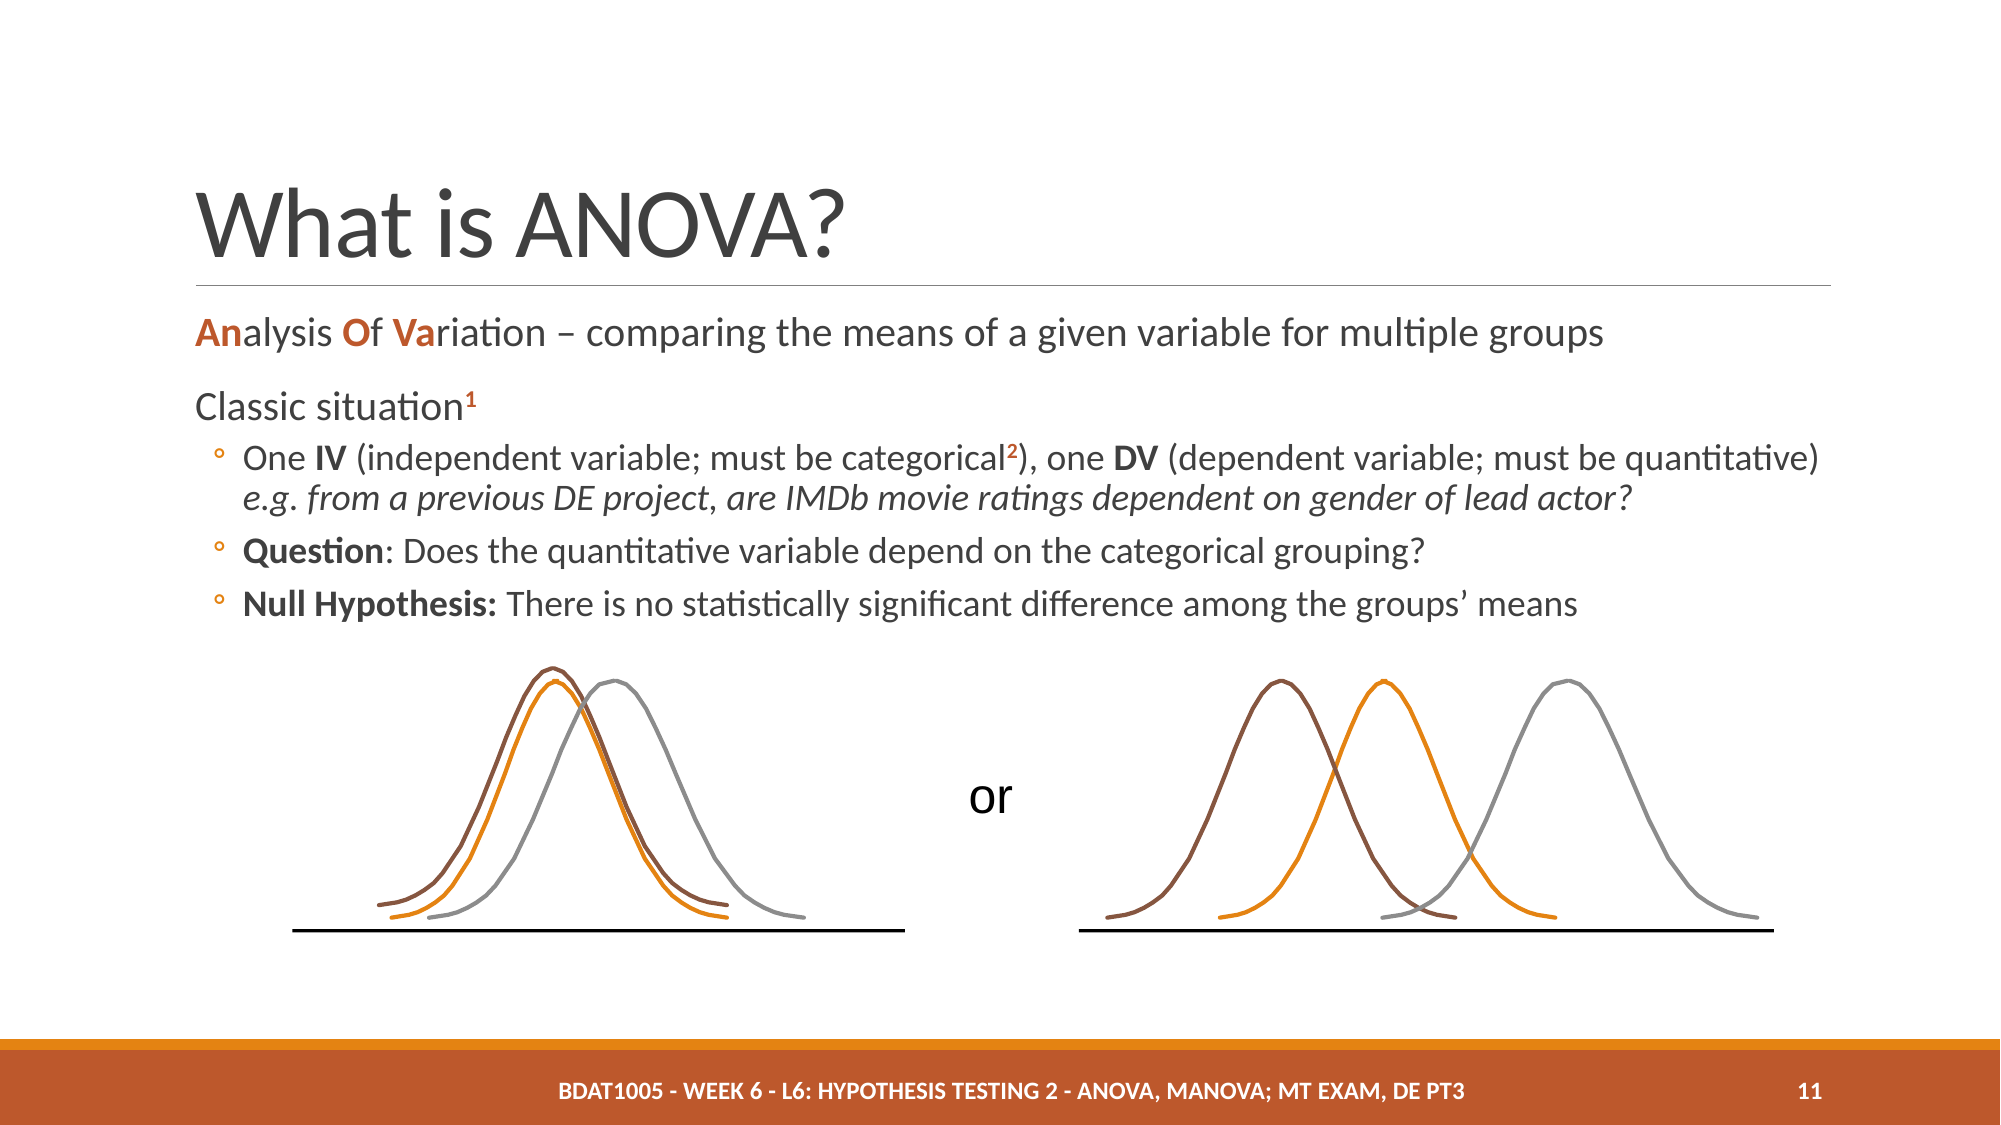

# What is ANOVA?
Analysis Of Variation – comparing the means of a given variable for multiple groups
Classic situation1
One IV (independent variable; must be categorical2), one DV (dependent variable; must be quantitative)
e.g. from a previous DE project, are IMDb movie ratings dependent on gender of lead actor?
Question: Does the quantitative variable depend on the categorical grouping?
Null Hypothesis: There is no statistically significant difference among the groups’ means

or
BDAT1005 - Week 6 - L6: Hypothesis Testing 2 - ANOVA, MANOVA; MT Exam, DE pt3
11